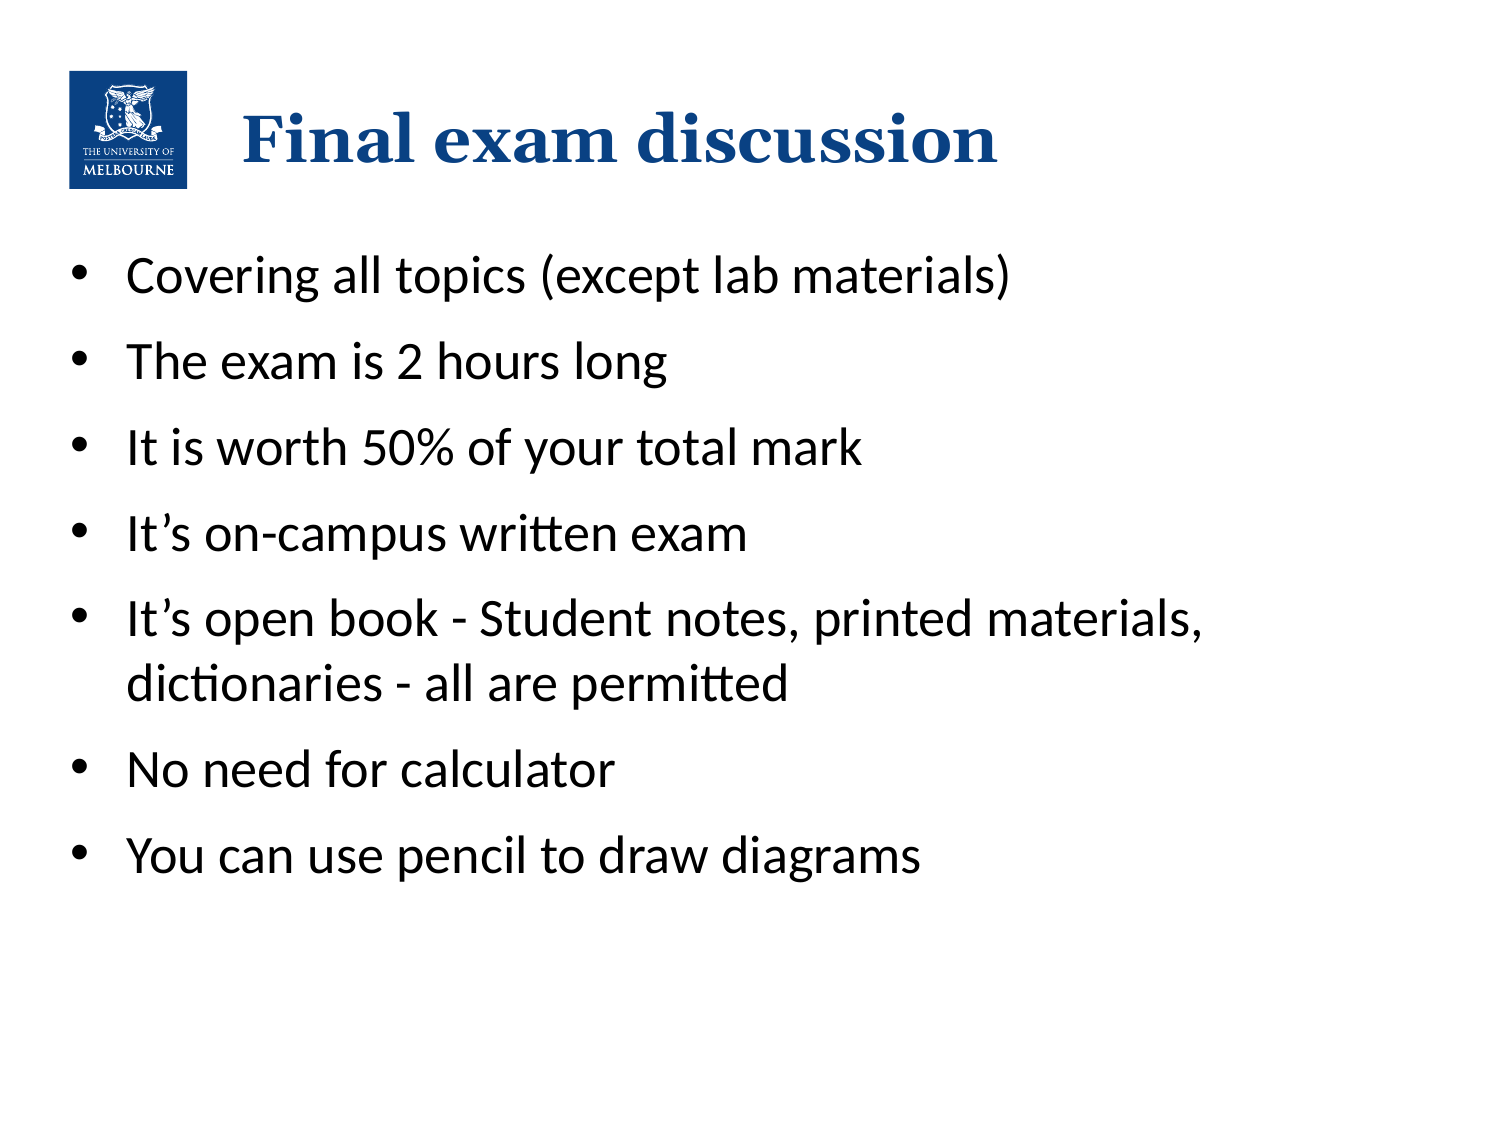

Final exam discussion
Covering all topics (except lab materials)
The exam is 2 hours long
It is worth 50% of your total mark
It’s on-campus written exam
It’s open book - Student notes, printed materials, dictionaries - all are permitted
No need for calculator
You can use pencil to draw diagrams